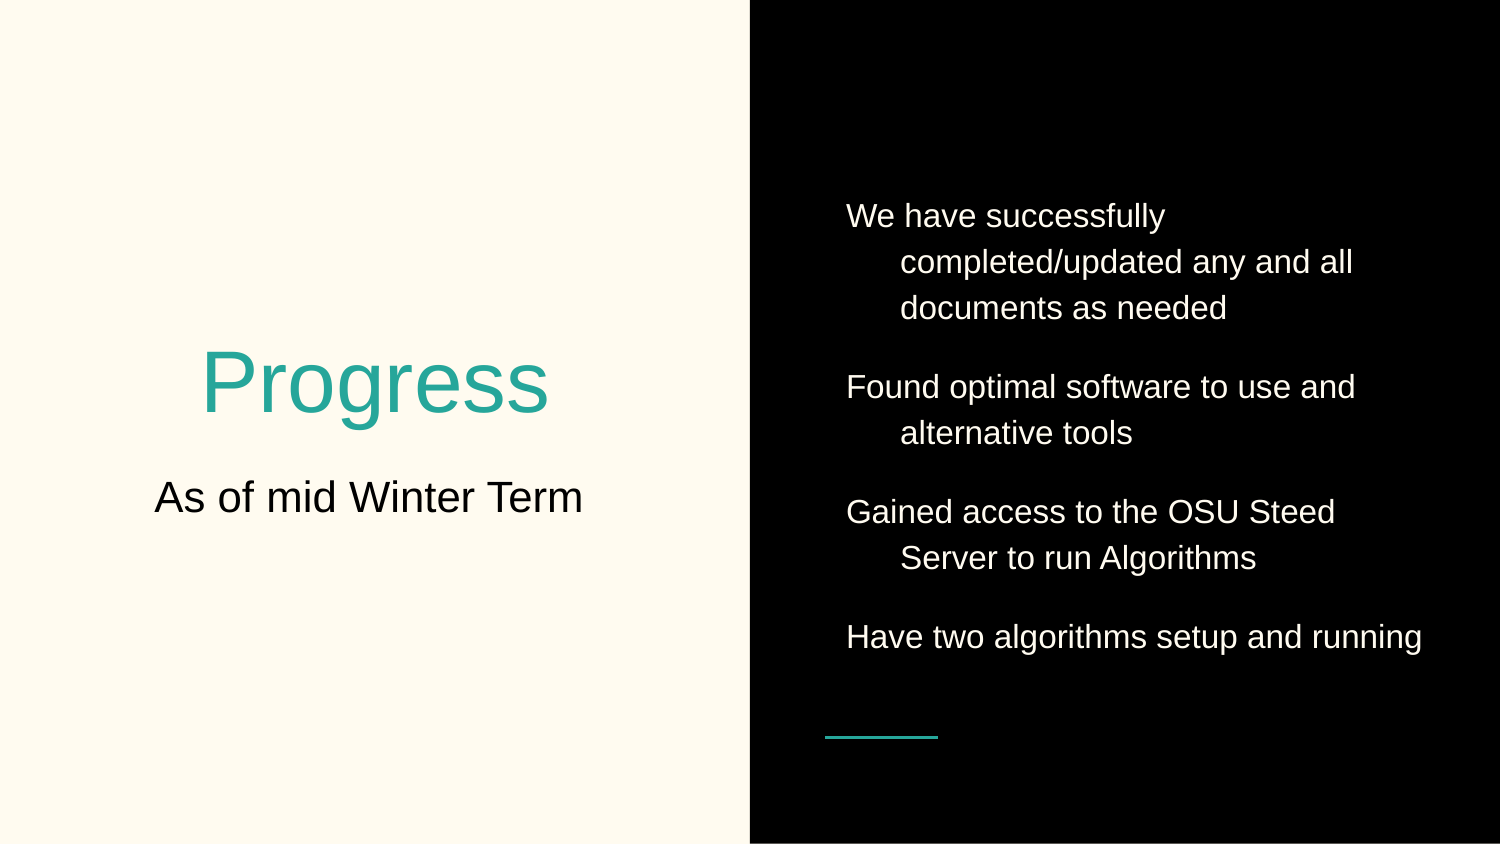

We have successfully completed/updated any and all documents as needed
Found optimal software to use and alternative tools
Gained access to the OSU Steed Server to run Algorithms
Have two algorithms setup and running
# Progress
As of mid Winter Term